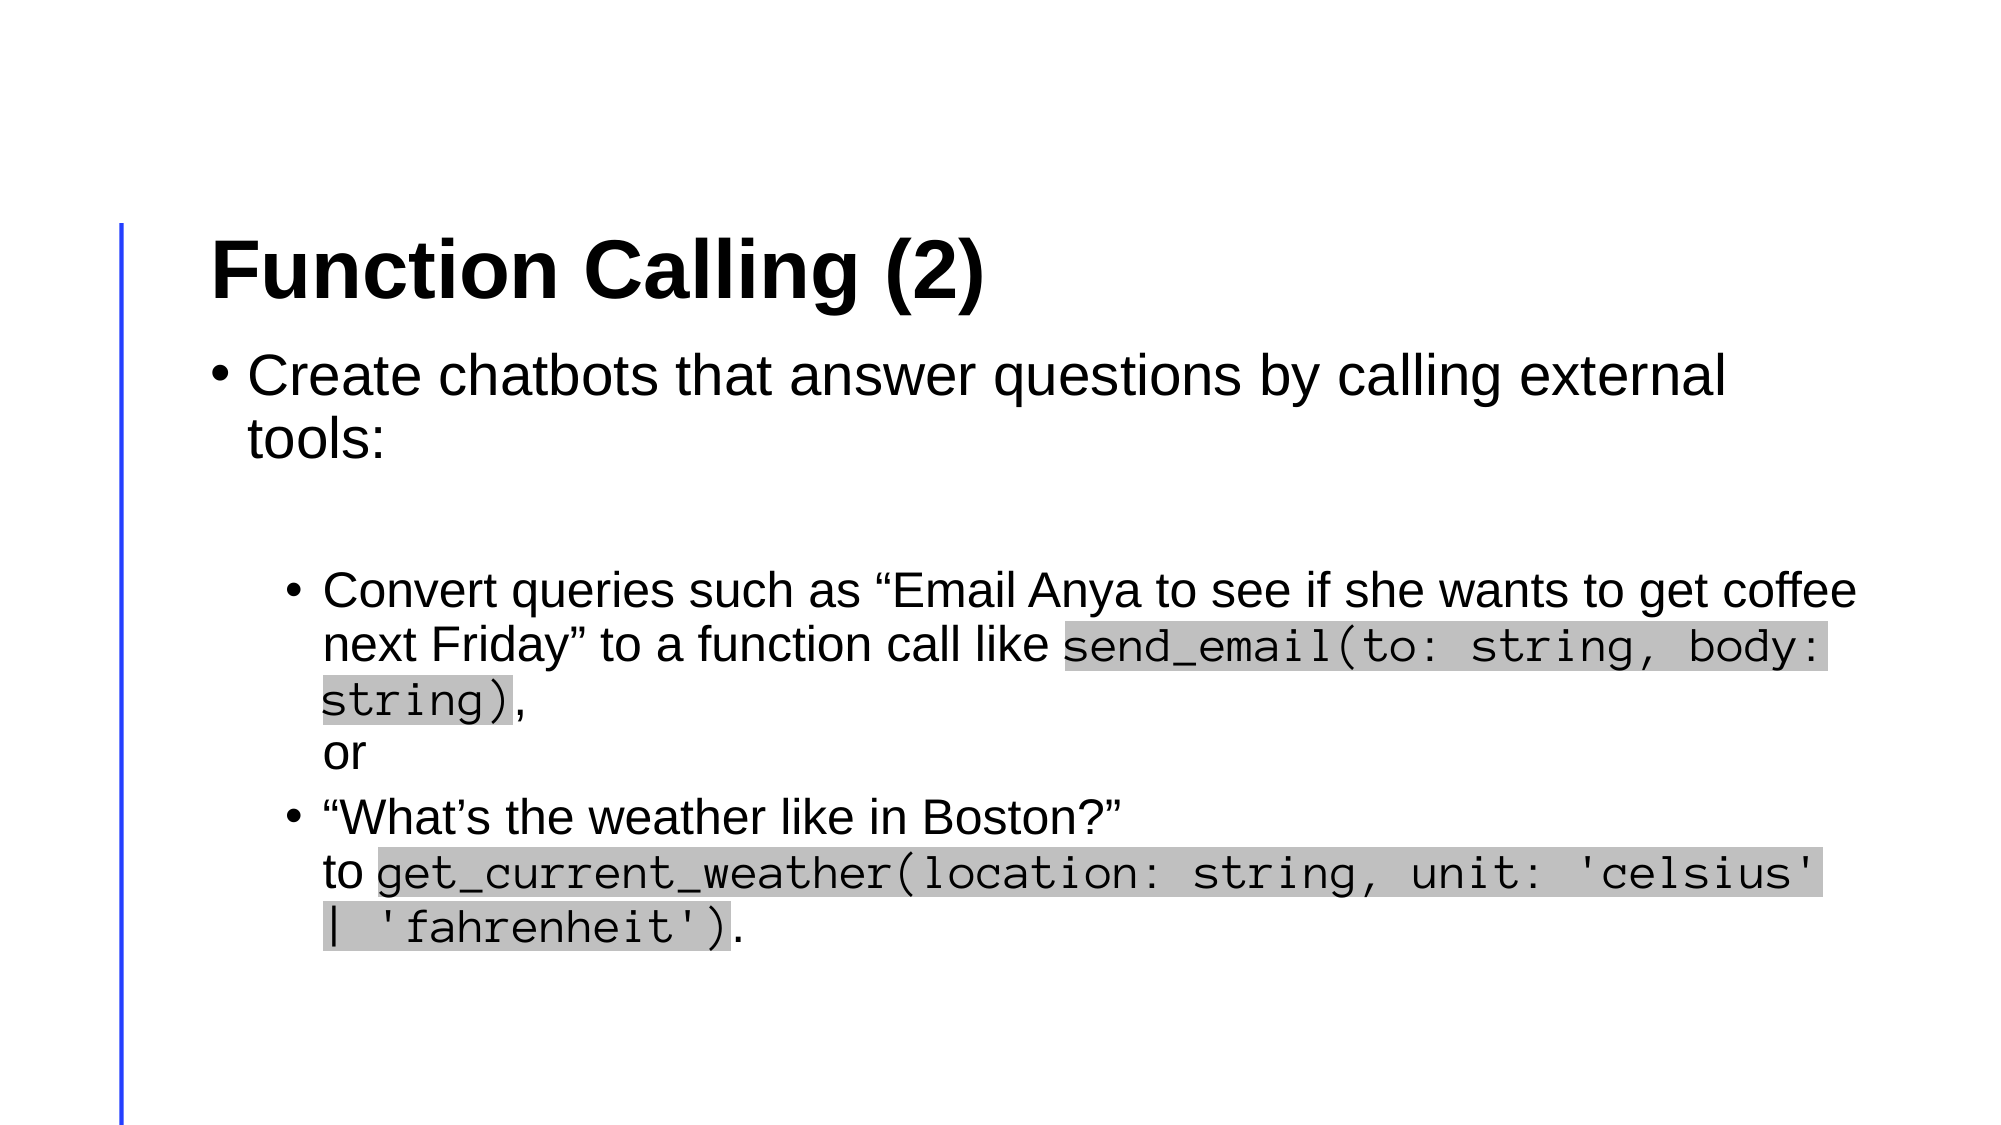

# Function Calling (2)
Create chatbots that answer questions by calling external tools:

Convert queries such as “Email Anya to see if she wants to get coffee next Friday” to a function call like send_email(to: string, body: string),
or
“What’s the weather like in Boston?” to get_current_weather(location: string, unit: 'celsius' | 'fahrenheit').